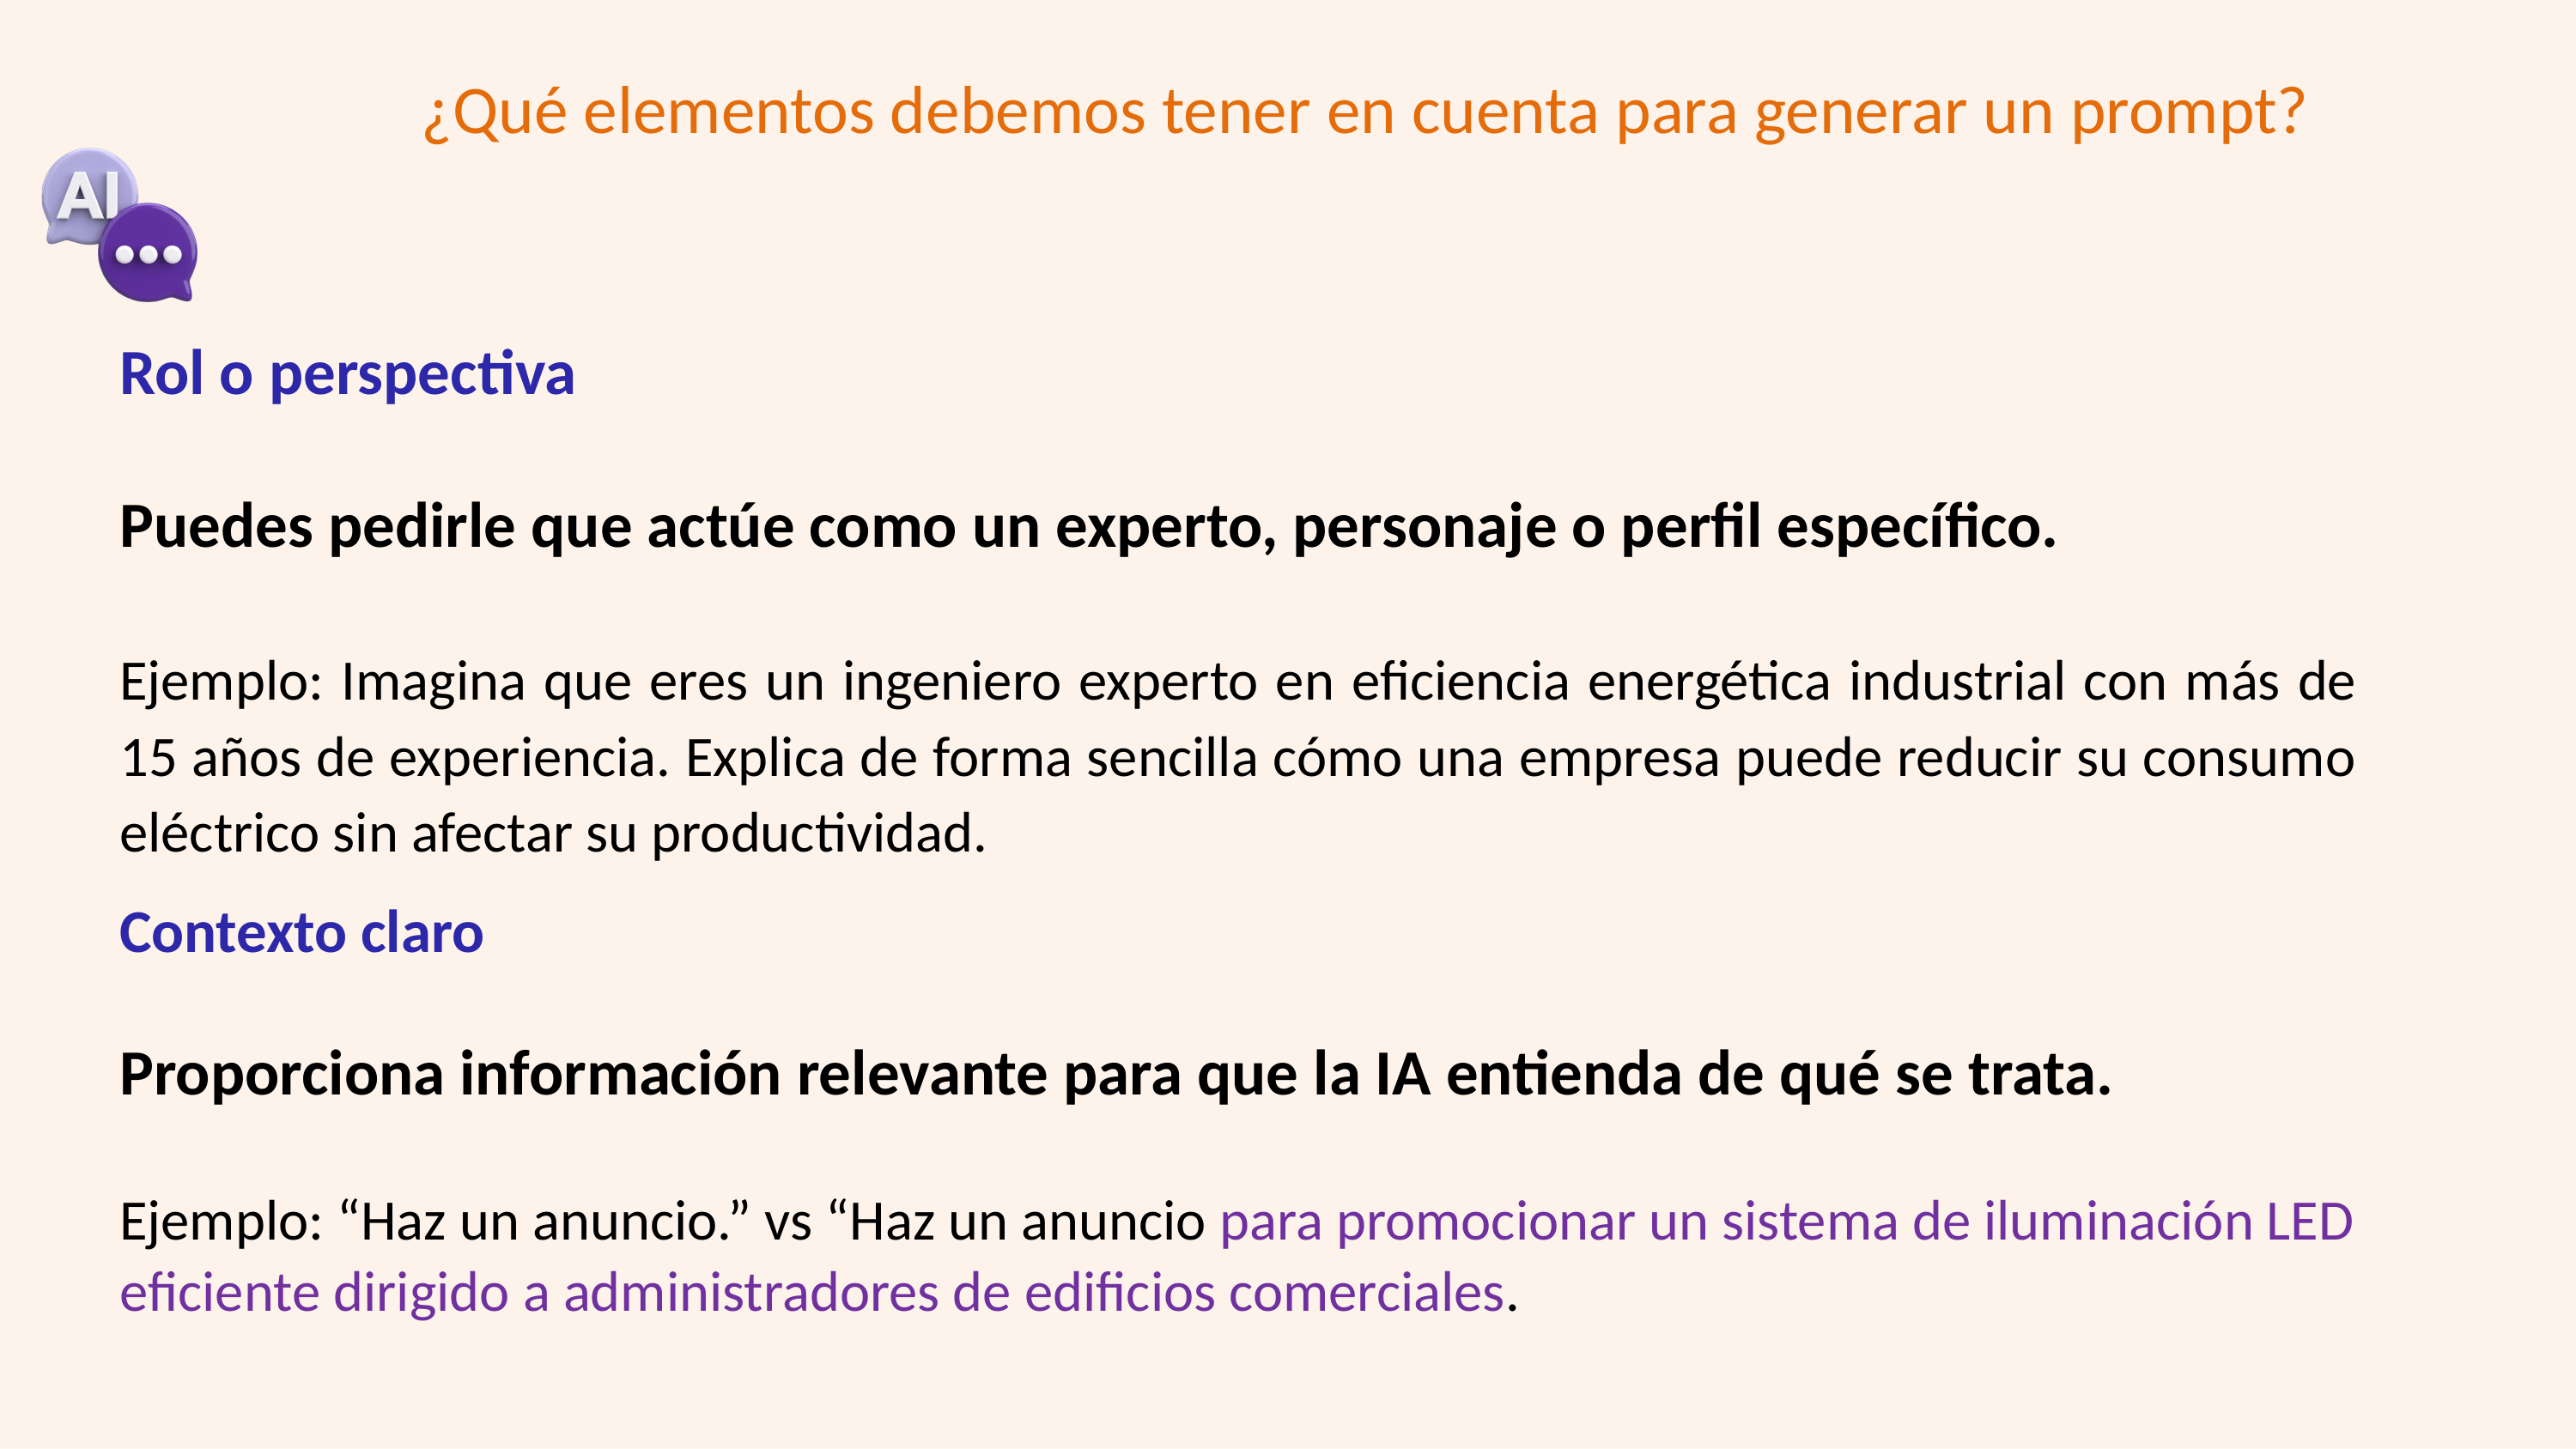

¿Qué elementos debemos tener en cuenta para generar un prompt?

Rol o perspectiva

Puedes pedirle que actúe como un experto, personaje o perfil específico.

Ejemplo: Imagina que eres un ingeniero experto en eficiencia energética industrial con más de 15 años de experiencia. Explica de forma sencilla cómo una empresa puede reducir su consumo eléctrico sin afectar su productividad.
Contexto claro

Proporciona información relevante para que la IA entienda de qué se trata.

Ejemplo: “Haz un anuncio.” vs “Haz un anuncio para promocionar un sistema de iluminación LED eficiente dirigido a administradores de edificios comerciales.